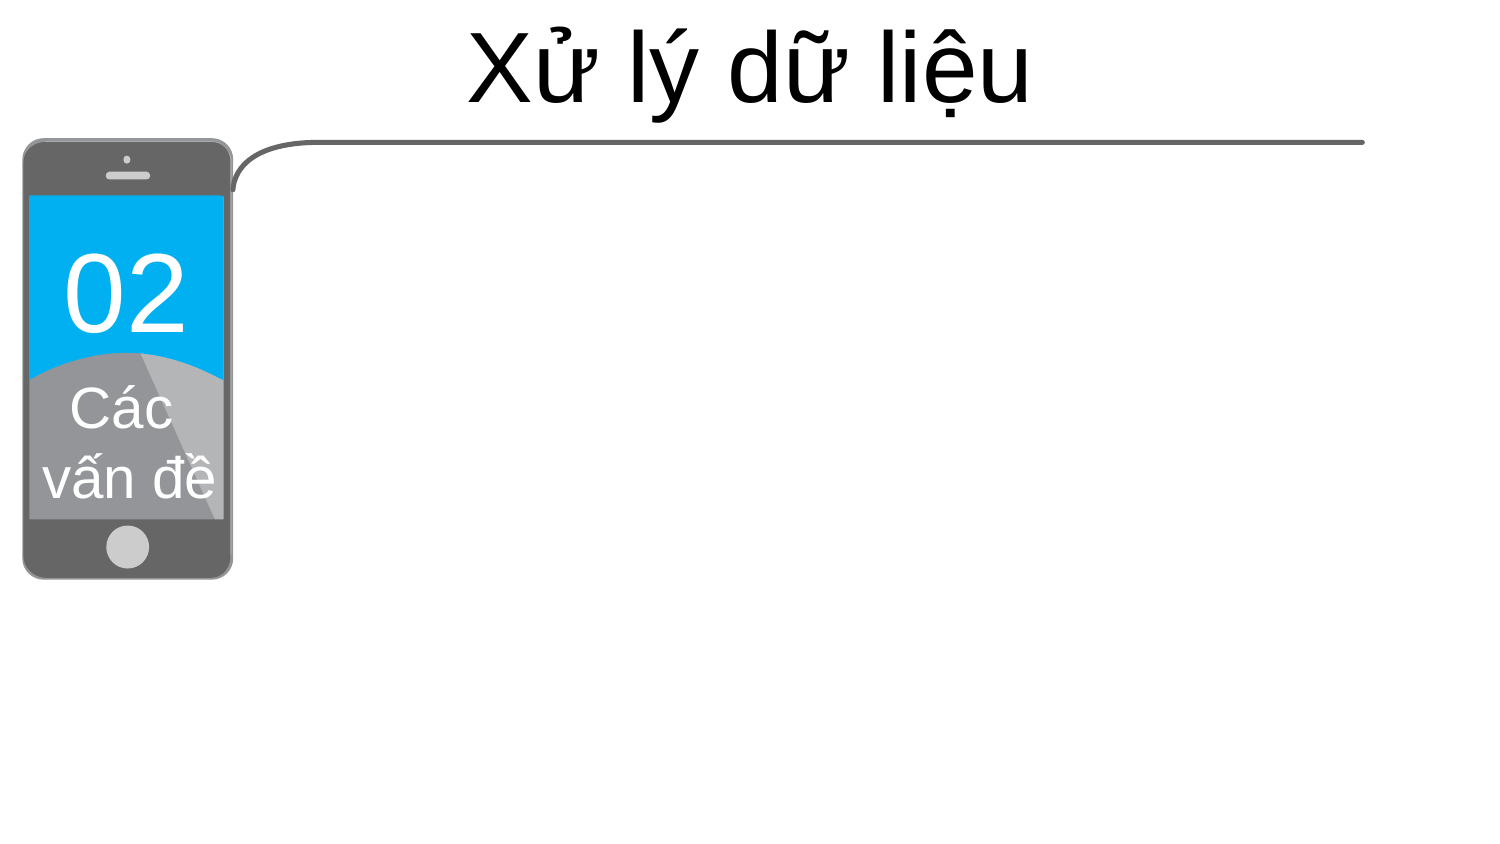

# Xử lý dữ liệu

02
Các
vấn đề